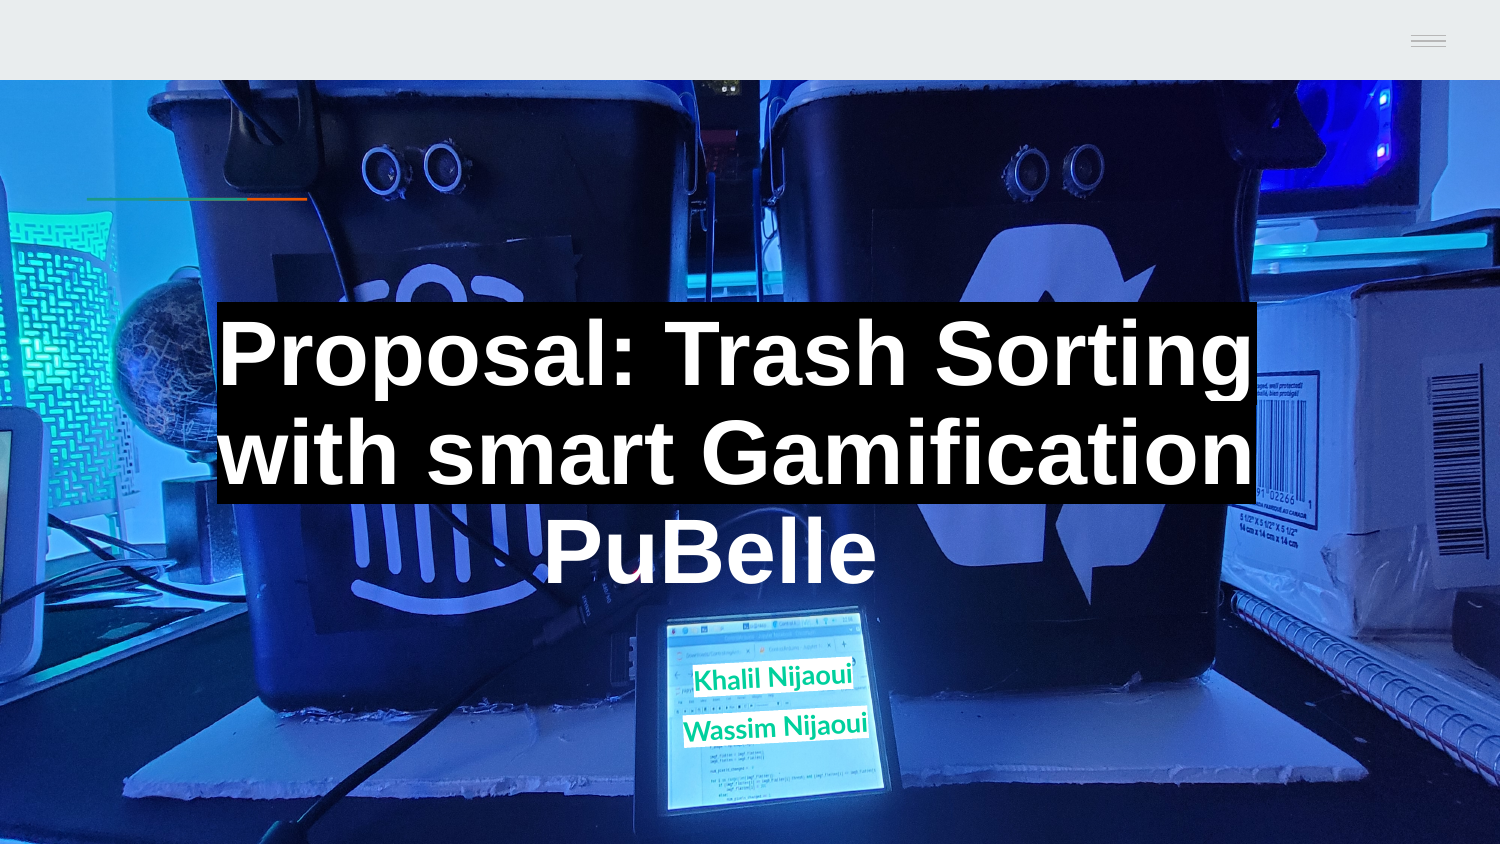

# Proposal: Trash Sorting with smart Gamification PuBelle
Khalil Nijaoui
Wassim Nijaoui